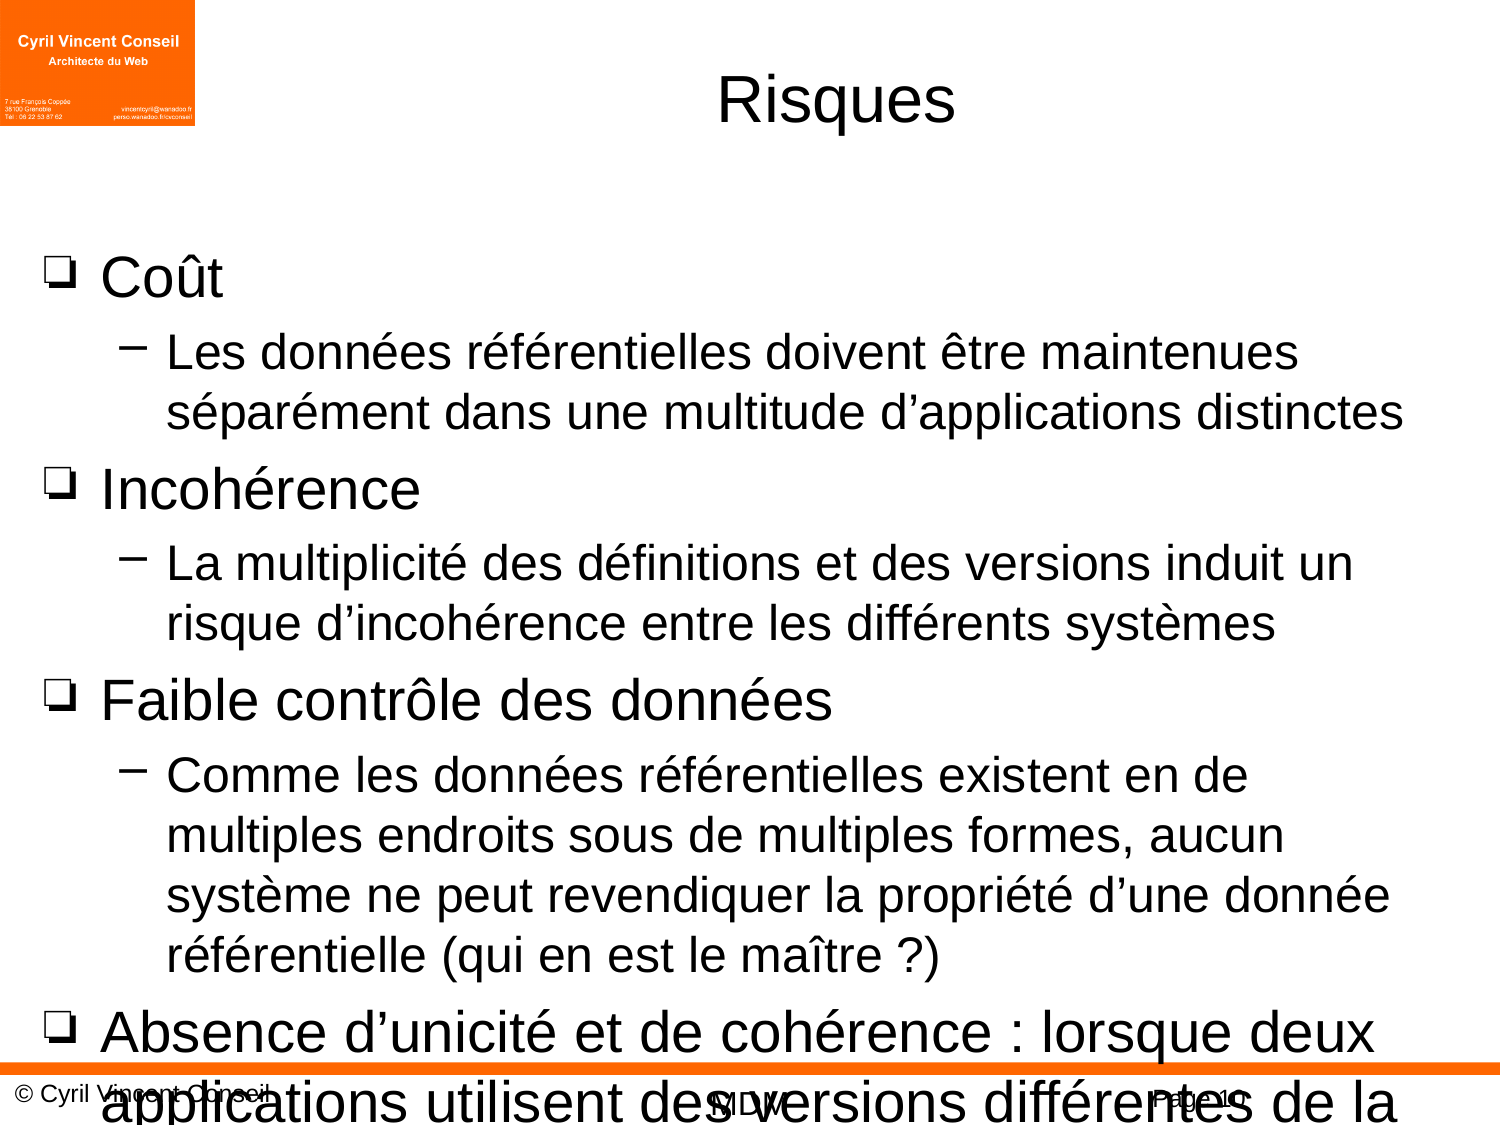

# Risques
Coût
Les données référentielles doivent être maintenues séparément dans une multitude d’applications distinctes
Incohérence
La multiplicité des définitions et des versions induit un risque d’incohérence entre les différents systèmes
Faible contrôle des données
Comme les données référentielles existent en de multiples endroits sous de multiples formes, aucun système ne peut revendiquer la propriété d’une donnée référentielle (qui en est le maître ?)
Absence d’unicité et de cohérence : lorsque deux applications utilisent des versions différentes de la même donnée référentielle, il est impossible de déterminer quelle version est la bonne; il est souvent fait référence à ce principe dans la littérature sous le terme « single version of the truth »